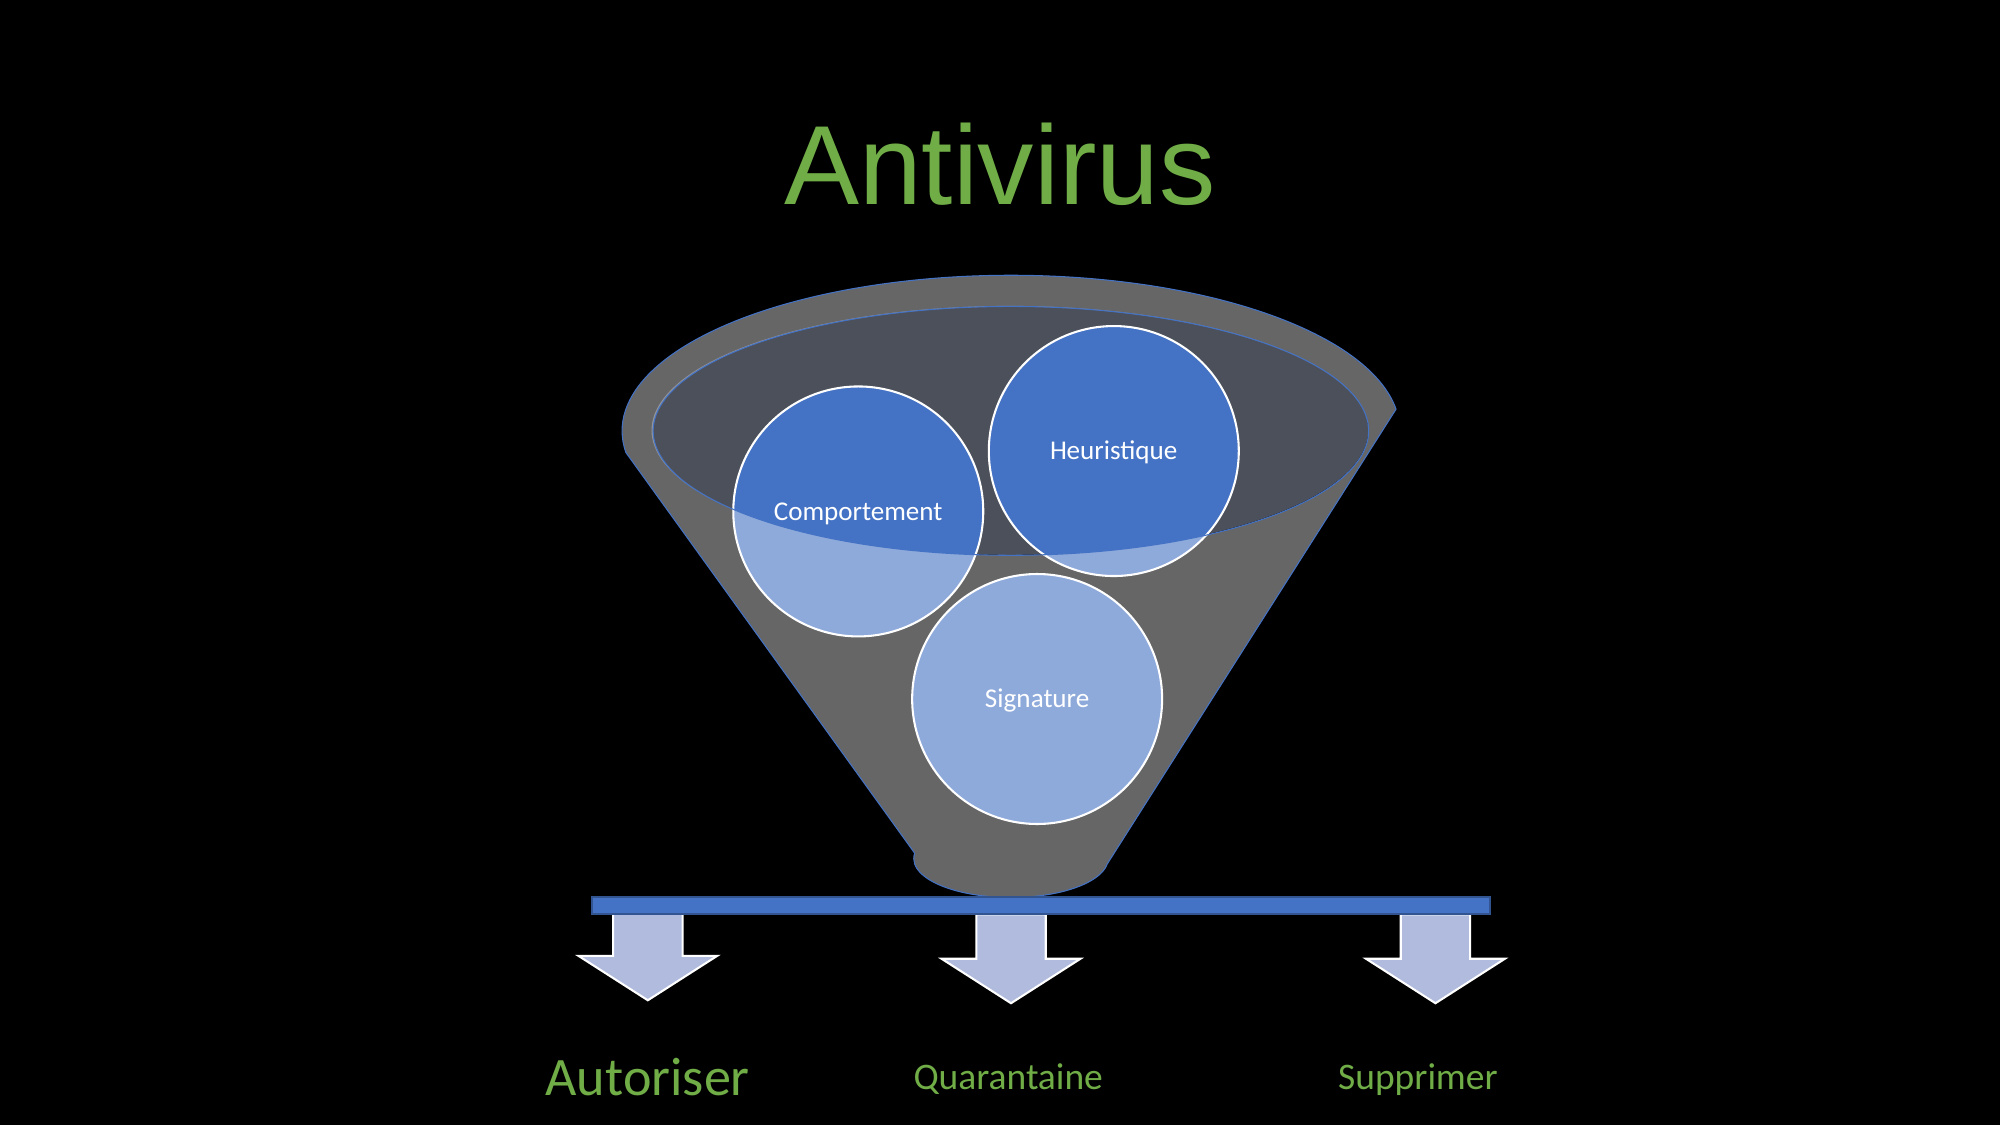

# Antivirus
Autoriser
Signature
Comportement
Heuristique

Quarantaine
Supprimer